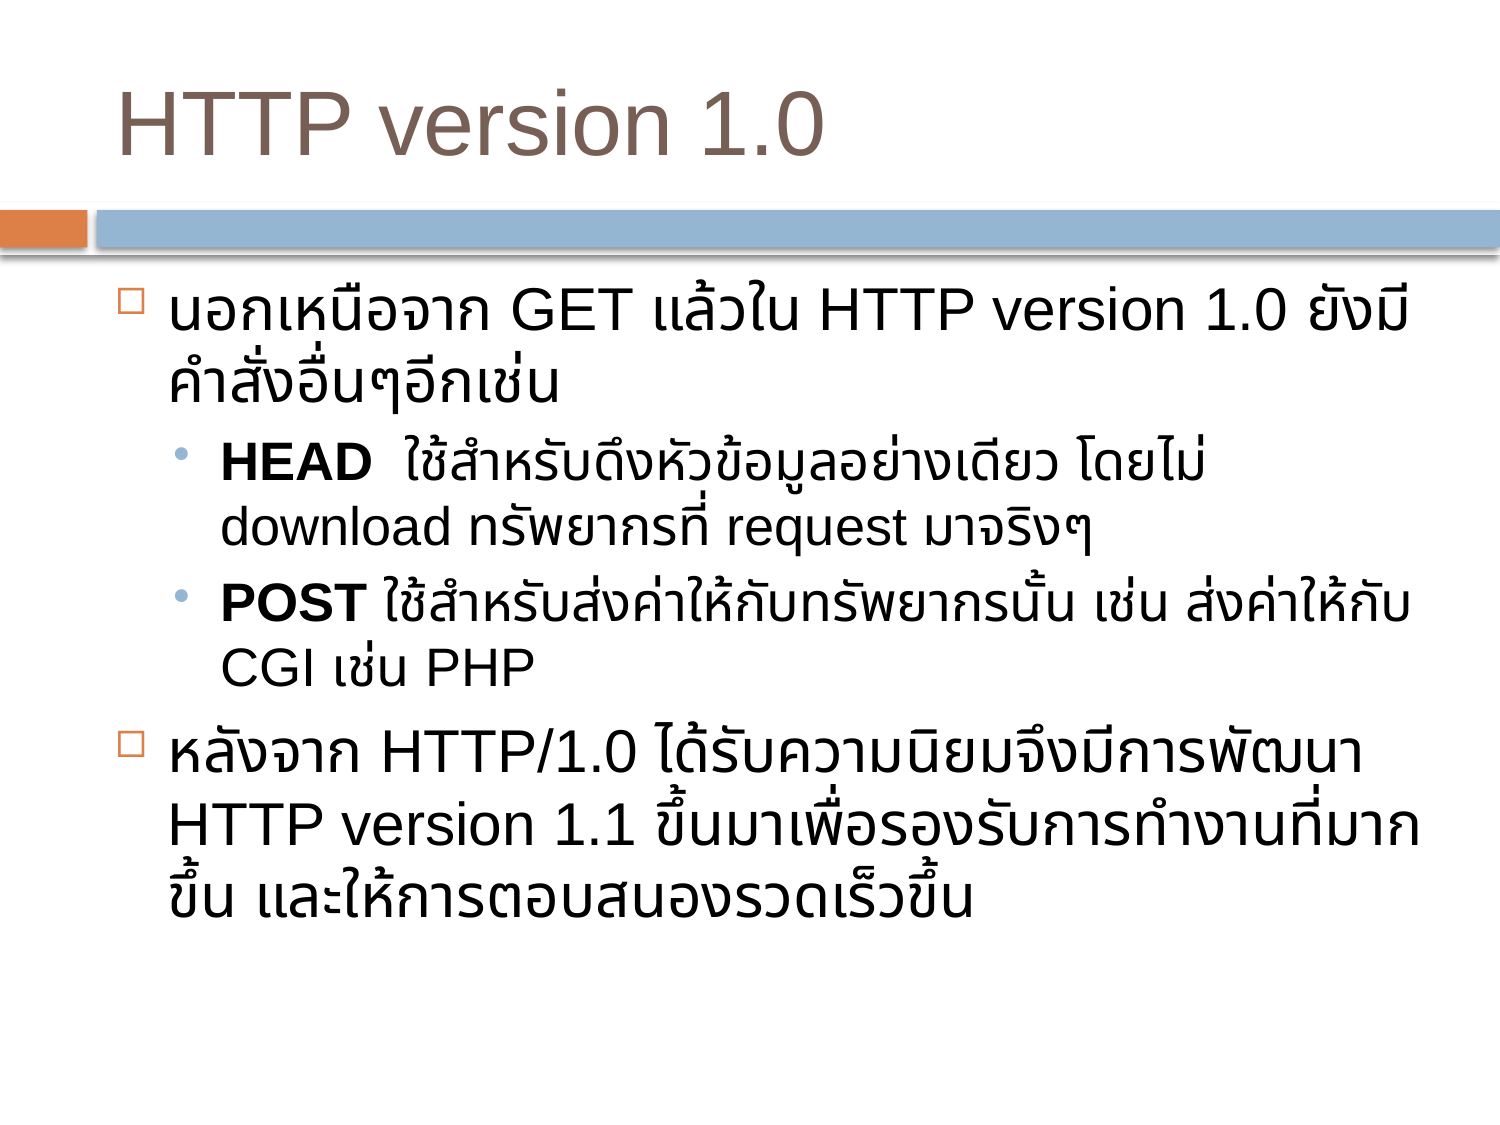

# HTTP version 1.0
นอกเหนือจาก GET แล้วใน HTTP version 1.0 ยังมีคำสั่งอื่นๆอีกเช่น
HEAD  ใช้สำหรับดึงหัวข้อมูลอย่างเดียว โดยไม่ download ทรัพยากรที่ request มาจริงๆ
POST ใช้สำหรับส่งค่าให้กับทรัพยากรนั้น เช่น ส่งค่าให้กับ CGI เช่น PHP
หลังจาก HTTP/1.0 ได้รับความนิยมจึงมีการพัฒนา HTTP version 1.1 ขึ้นมาเพื่อรองรับการทำงานที่มากขึ้น และให้การตอบสนองรวดเร็วขึ้น